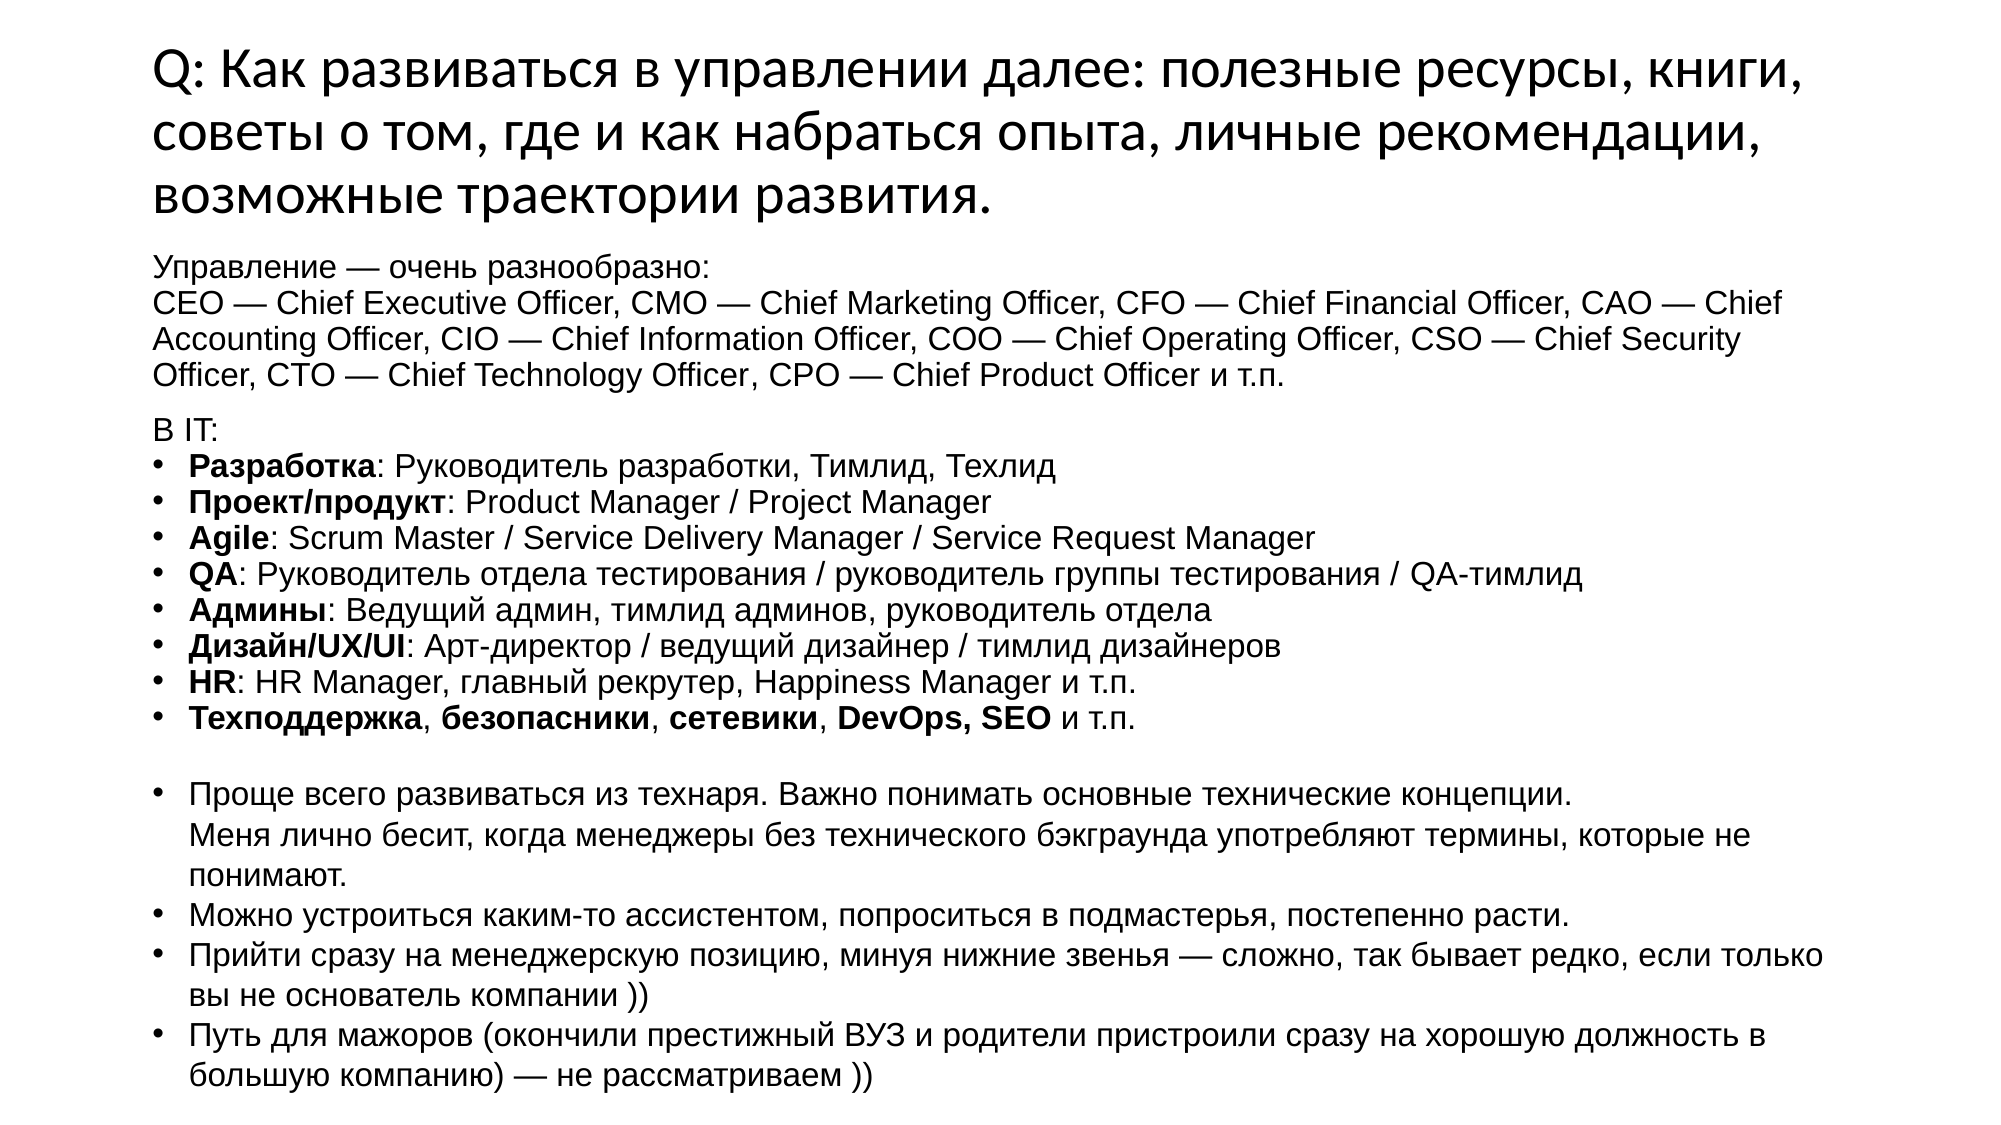

# Q: Как развиваться в управлении далее: полезные ресурсы, книги, советы о том, где и как набраться опыта, личные рекомендации, возможные траектории развития.
Управление — очень разнообразно:
CEO — Chief Executive Officer, CMO — Chief Marketing Officer, CFO — Chief Financial Officer, CAO — Chief Accounting Officer, CIO — Chief Information Officer, COO — Chief Operating Officer, CSO — Chief Security Officer, CTO — Chief Technology Officer, CPO — Chief Product Officer и т.п.
В IT:
Разработка: Руководитель разработки, Тимлид, Техлид
Проект/продукт: Product Manager / Project Manager
Agile: Scrum Master / Service Delivery Manager / Service Request Manager
QA: Руководитель отдела тестирования / руководитель группы тестирования / QA-тимлид
Админы: Ведущий админ, тимлид админов, руководитель отдела
Дизайн/UX/UI: Арт-директор / ведущий дизайнер / тимлид дизайнеров
HR: HR Manager, главный рекрутер, Happiness Manager и т.п.
Техподдержка, безопасники, сетевики, DevOps, SEO и т.п.

Проще всего развиваться из технаря. Важно понимать основные технические концепции.
Меня лично бесит, когда менеджеры без технического бэкграунда употребляют термины, которые не понимают.
Можно устроиться каким-то ассистентом, попроситься в подмастерья, постепенно расти.
Прийти сразу на менеджерскую позицию, минуя нижние звенья — сложно, так бывает редко, если только вы не основатель компании ))
Путь для мажоров (окончили престижный ВУЗ и родители пристроили сразу на хорошую должность в большую компанию) — не рассматриваем ))